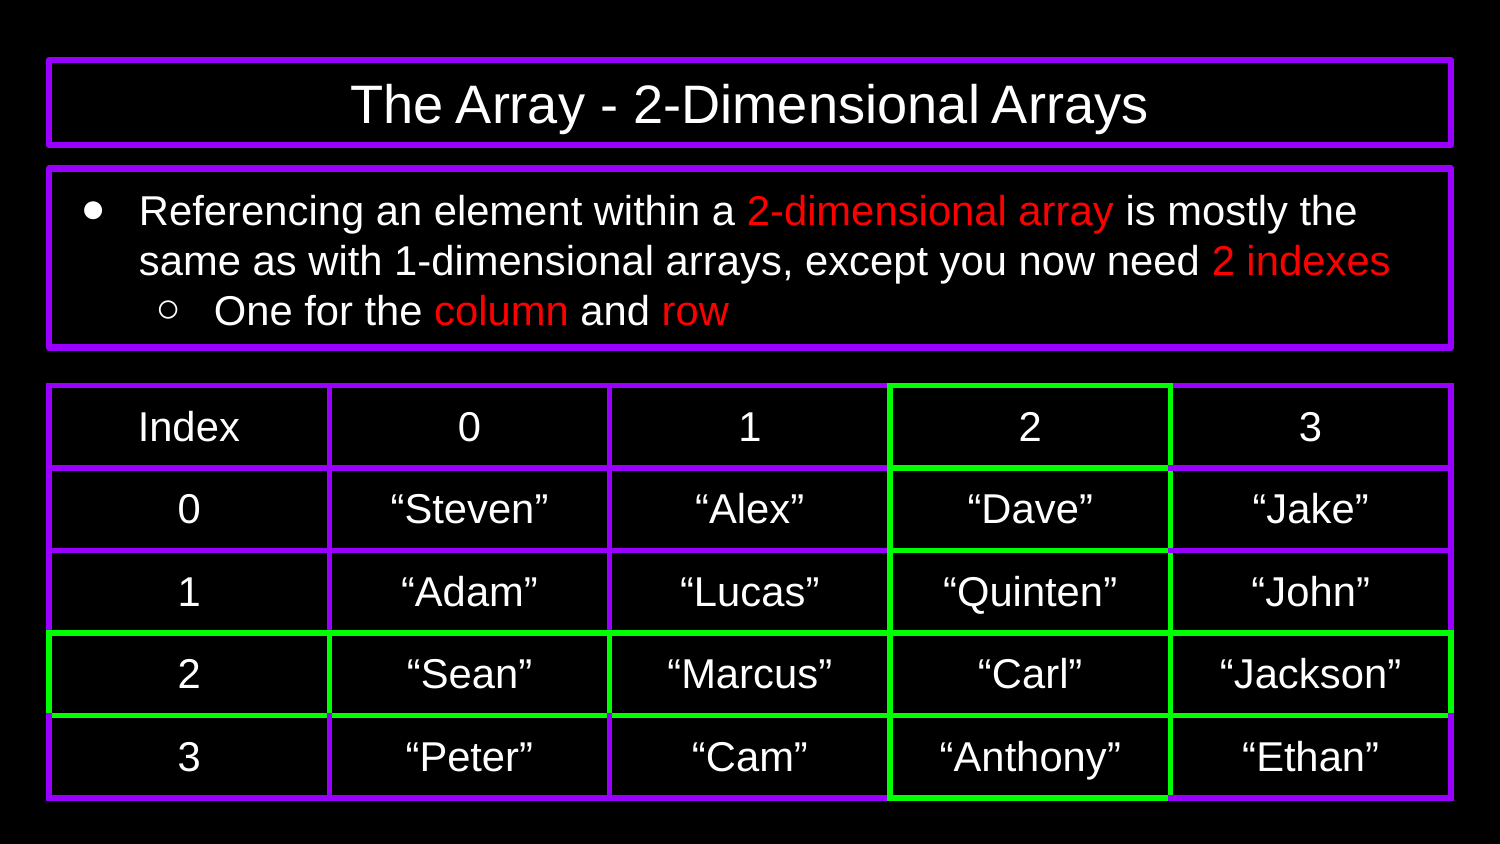

The Array - 2-Dimensional Arrays
# Referencing an element within a 2-dimensional array is mostly the same as with 1-dimensional arrays, except you now need 2 indexes
One for the column and row
| Index | 0 | 1 | 2 | 3 |
| --- | --- | --- | --- | --- |
| 0 | “Steven” | “Alex” | “Dave” | “Jake” |
| 1 | “Adam” | “Lucas” | “Quinten” | “John” |
| 2 | “Sean” | “Marcus” | “Carl” | “Jackson” |
| 3 | “Peter” | “Cam” | “Anthony” | “Ethan” |